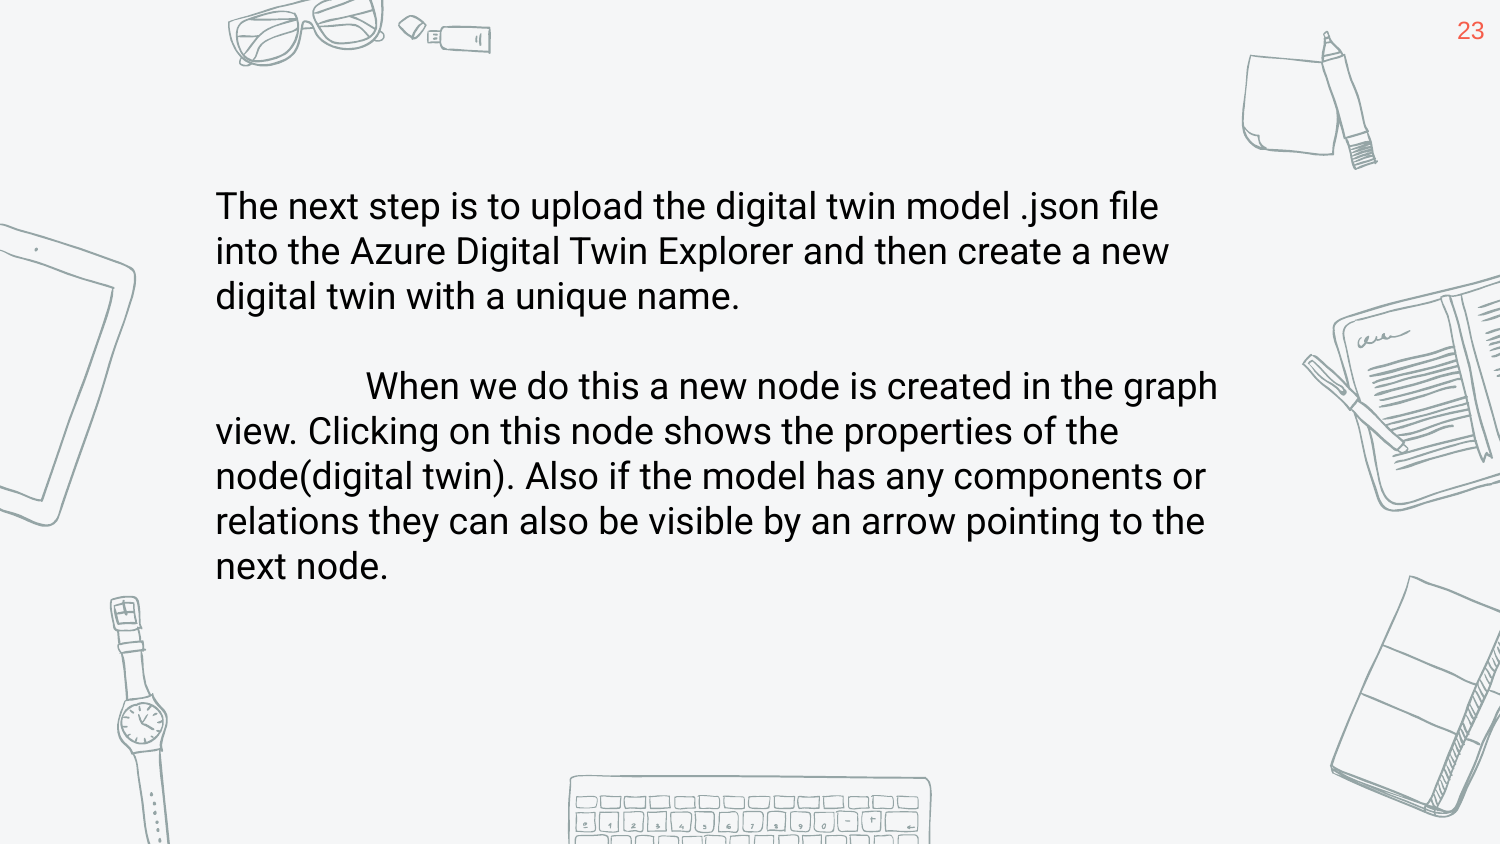

23
The next step is to upload the digital twin model .json file into the Azure Digital Twin Explorer and then create a new digital twin with a unique name.

	When we do this a new node is created in the graph view. Clicking on this node shows the properties of the node(digital twin). Also if the model has any components or relations they can also be visible by an arrow pointing to the next node.